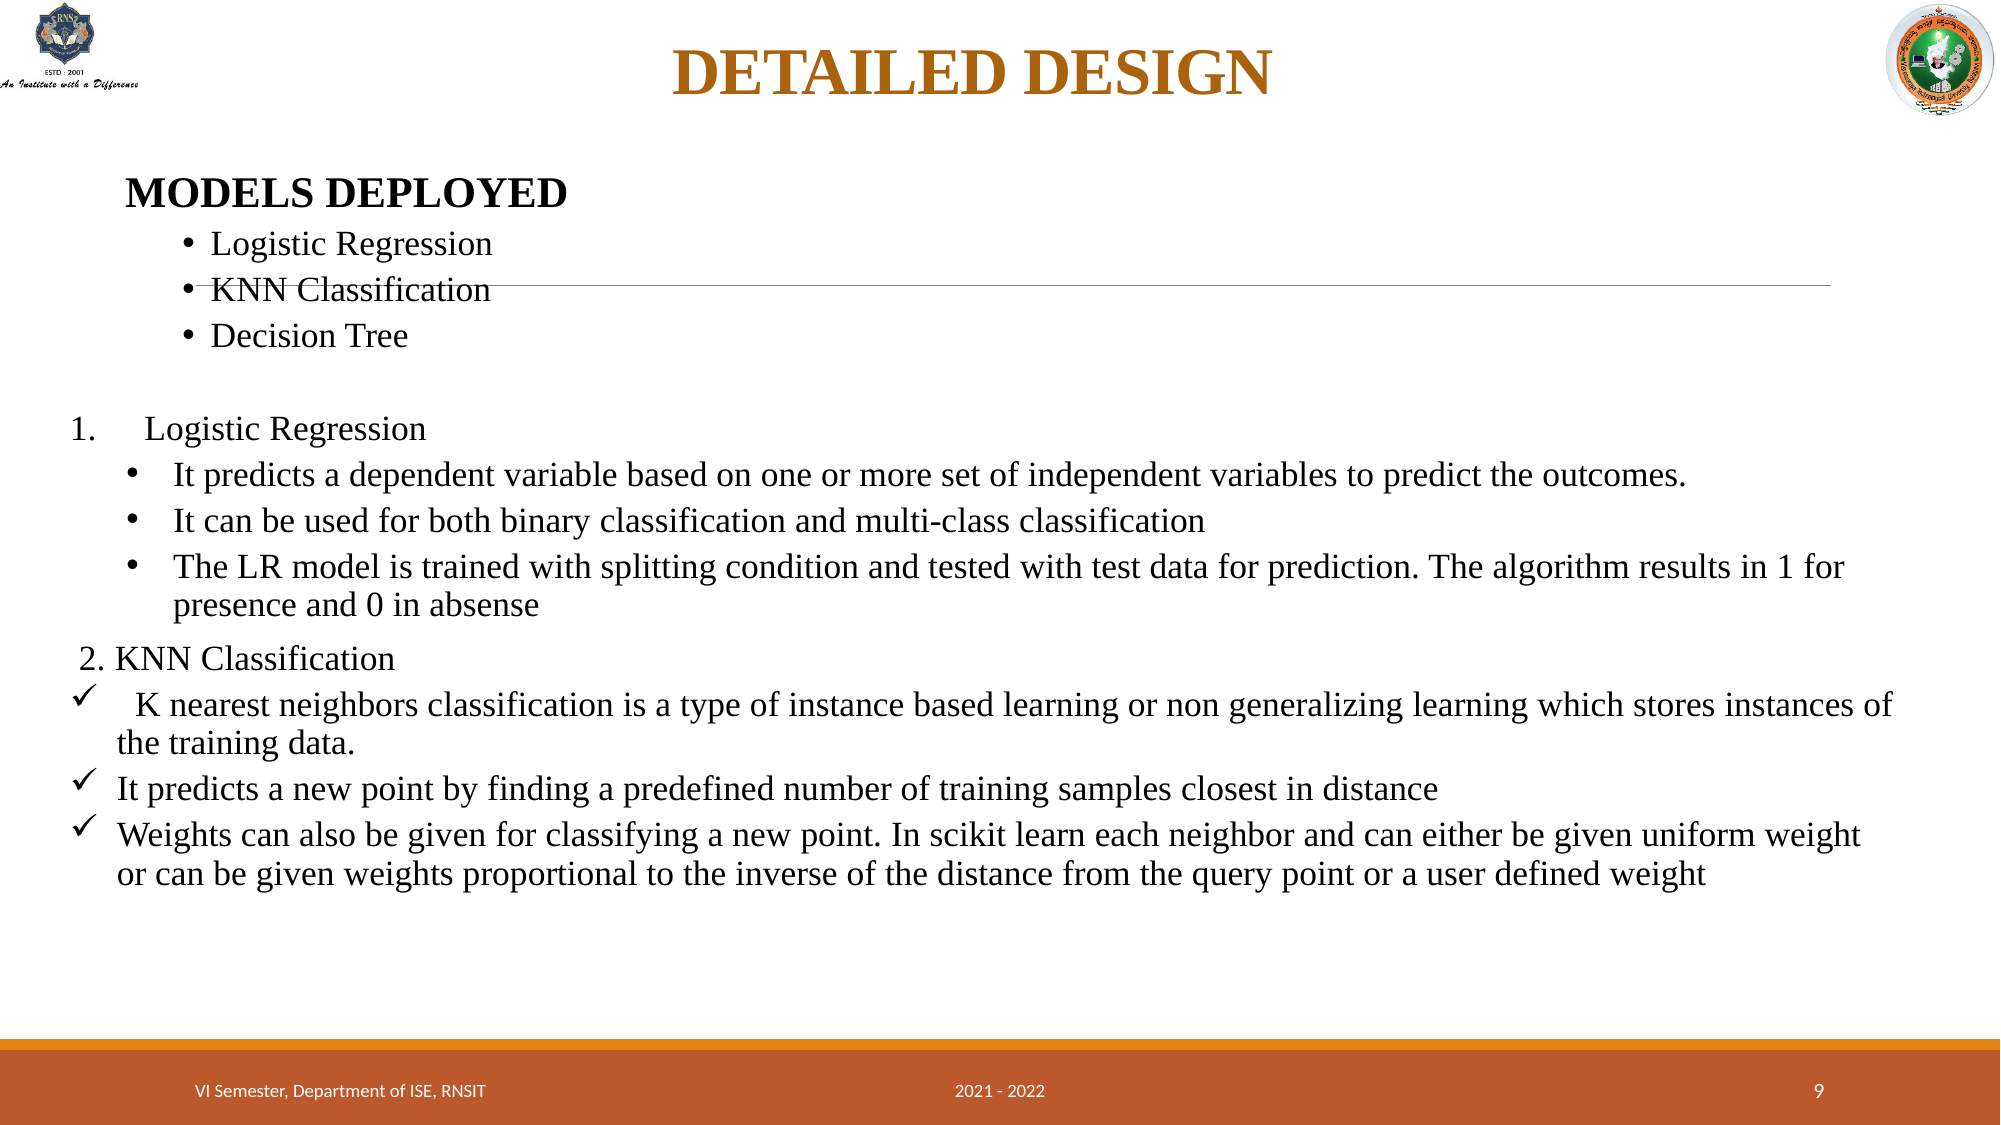

# DETAILED DESIGN
     models deployed
Logistic Regression
KNN Classification
Decision Tree

  Logistic Regression
It predicts a dependent variable based on one or more set of independent variables to predict the outcomes.
It can be used for both binary classification and multi-class classification
The LR model is trained with splitting condition and tested with test data for prediction. The algorithm results in 1 for presence and 0 in absense
 2. KNN Classification
  K nearest neighbors classification is a type of instance based learning or non generalizing learning which stores instances of the training data.
It predicts a new point by finding a predefined number of training samples closest in distance
Weights can also be given for classifying a new point. In scikit learn each neighbor and can either be given uniform weight or can be given weights proportional to the inverse of the distance from the query point or a user defined weight
VI Semester, Department of ISE, RNSIT
2021 - 2022
9